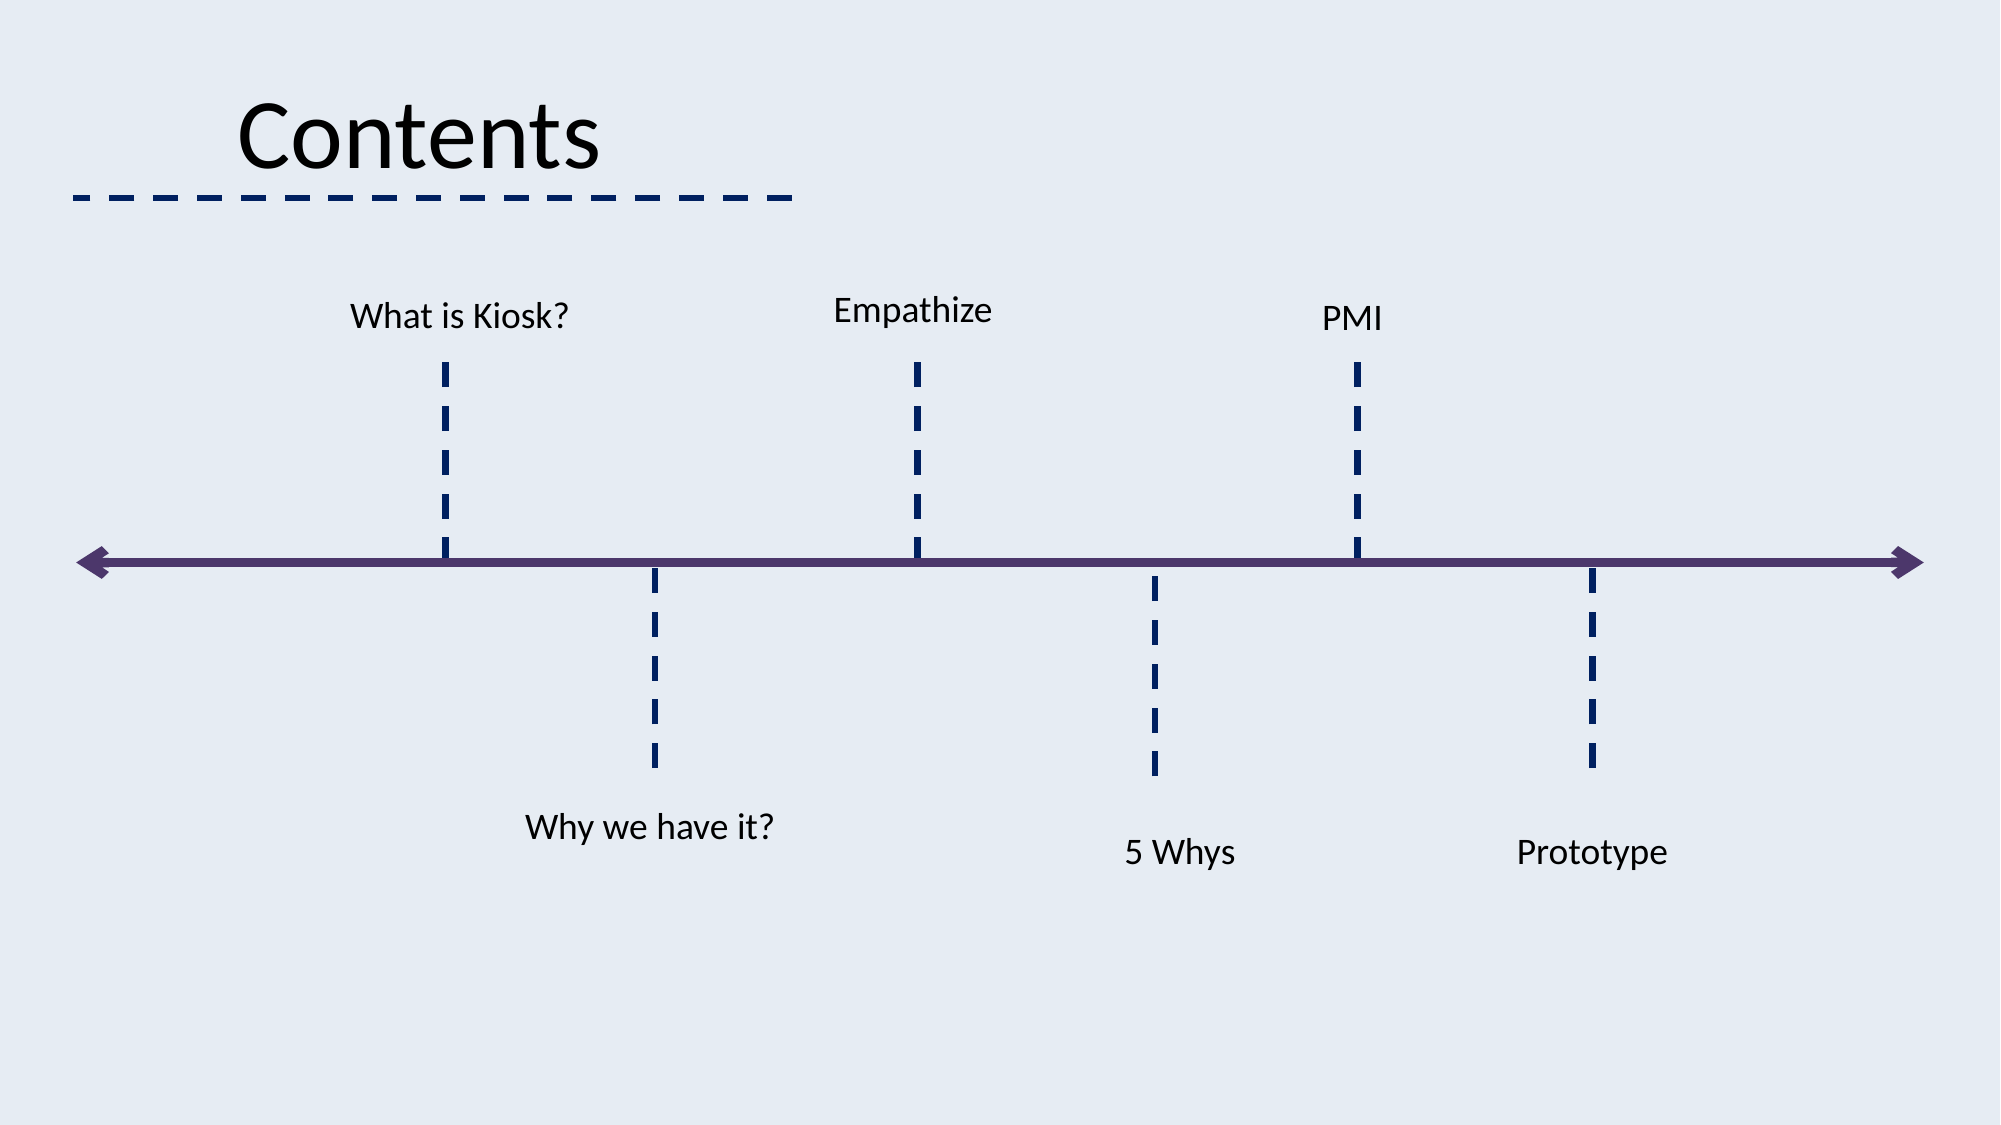

Contents
Empathize
What is Kiosk?
PMI
Why we have it?
5 Whys
Prototype